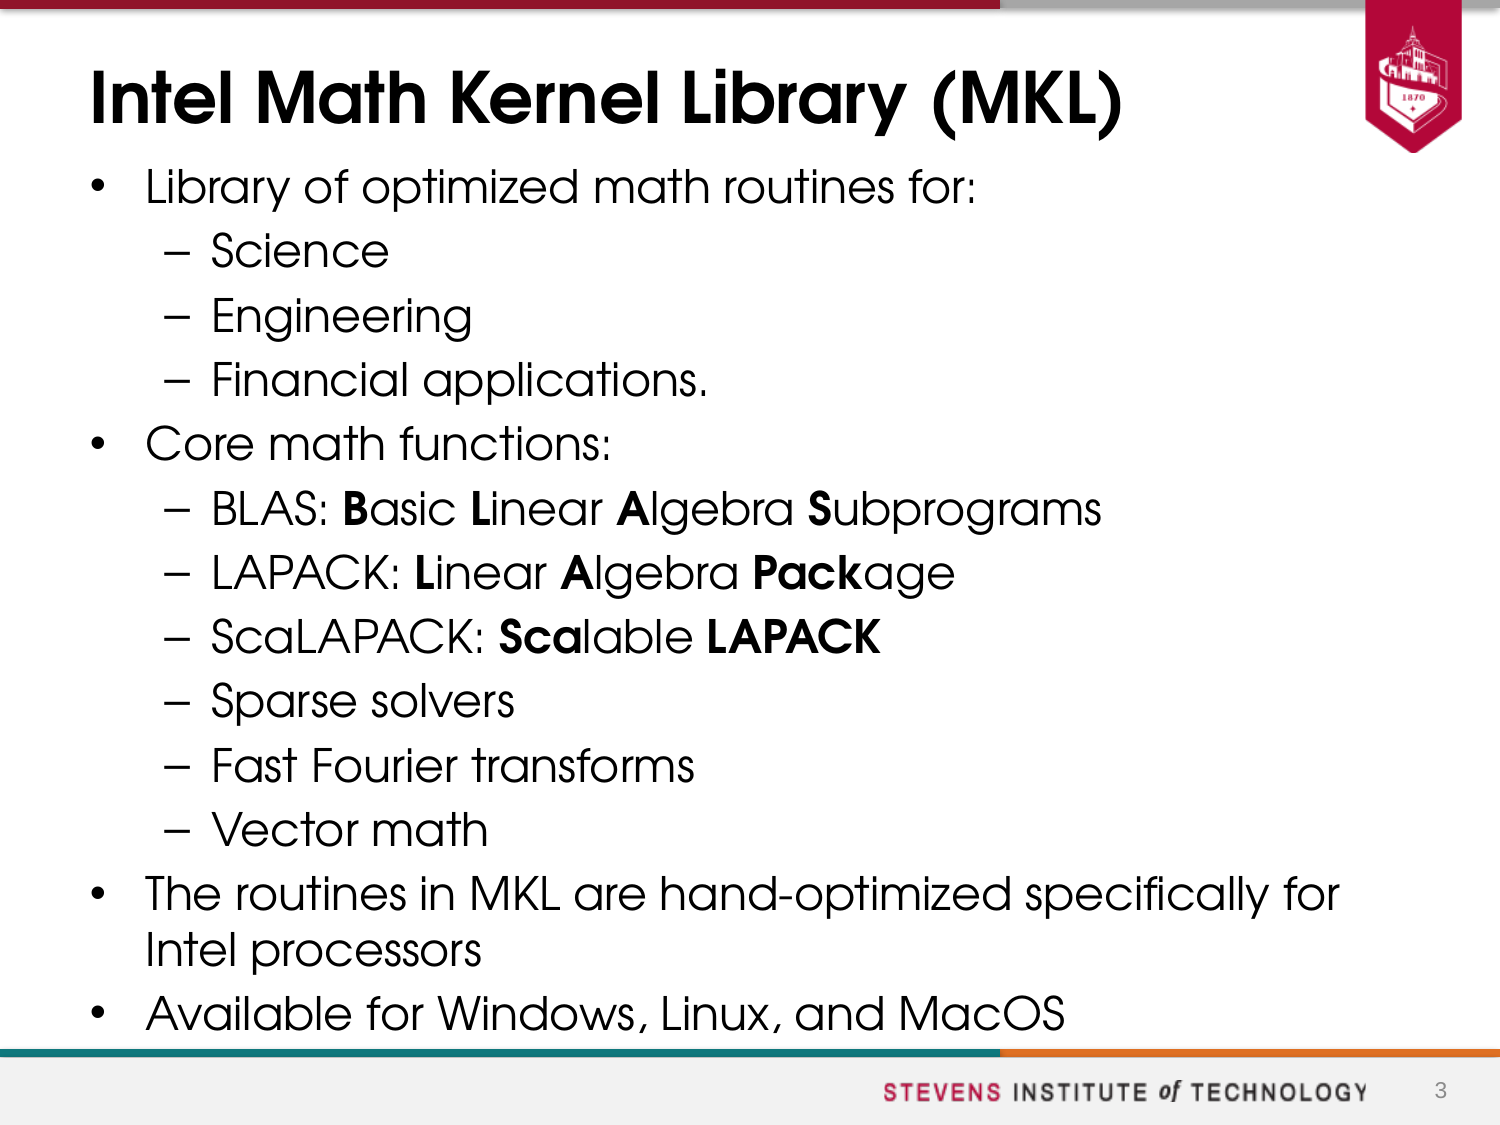

# Intel Math Kernel Library (MKL)
Library of optimized math routines for:
Science
Engineering
Financial applications.
Core math functions:
BLAS: Basic Linear Algebra Subprograms
LAPACK: Linear Algebra Package
ScaLAPACK: Scalable LAPACK
Sparse solvers
Fast Fourier transforms
Vector math
The routines in MKL are hand-optimized specifically for Intel processors
Available for Windows, Linux, and MacOS
3